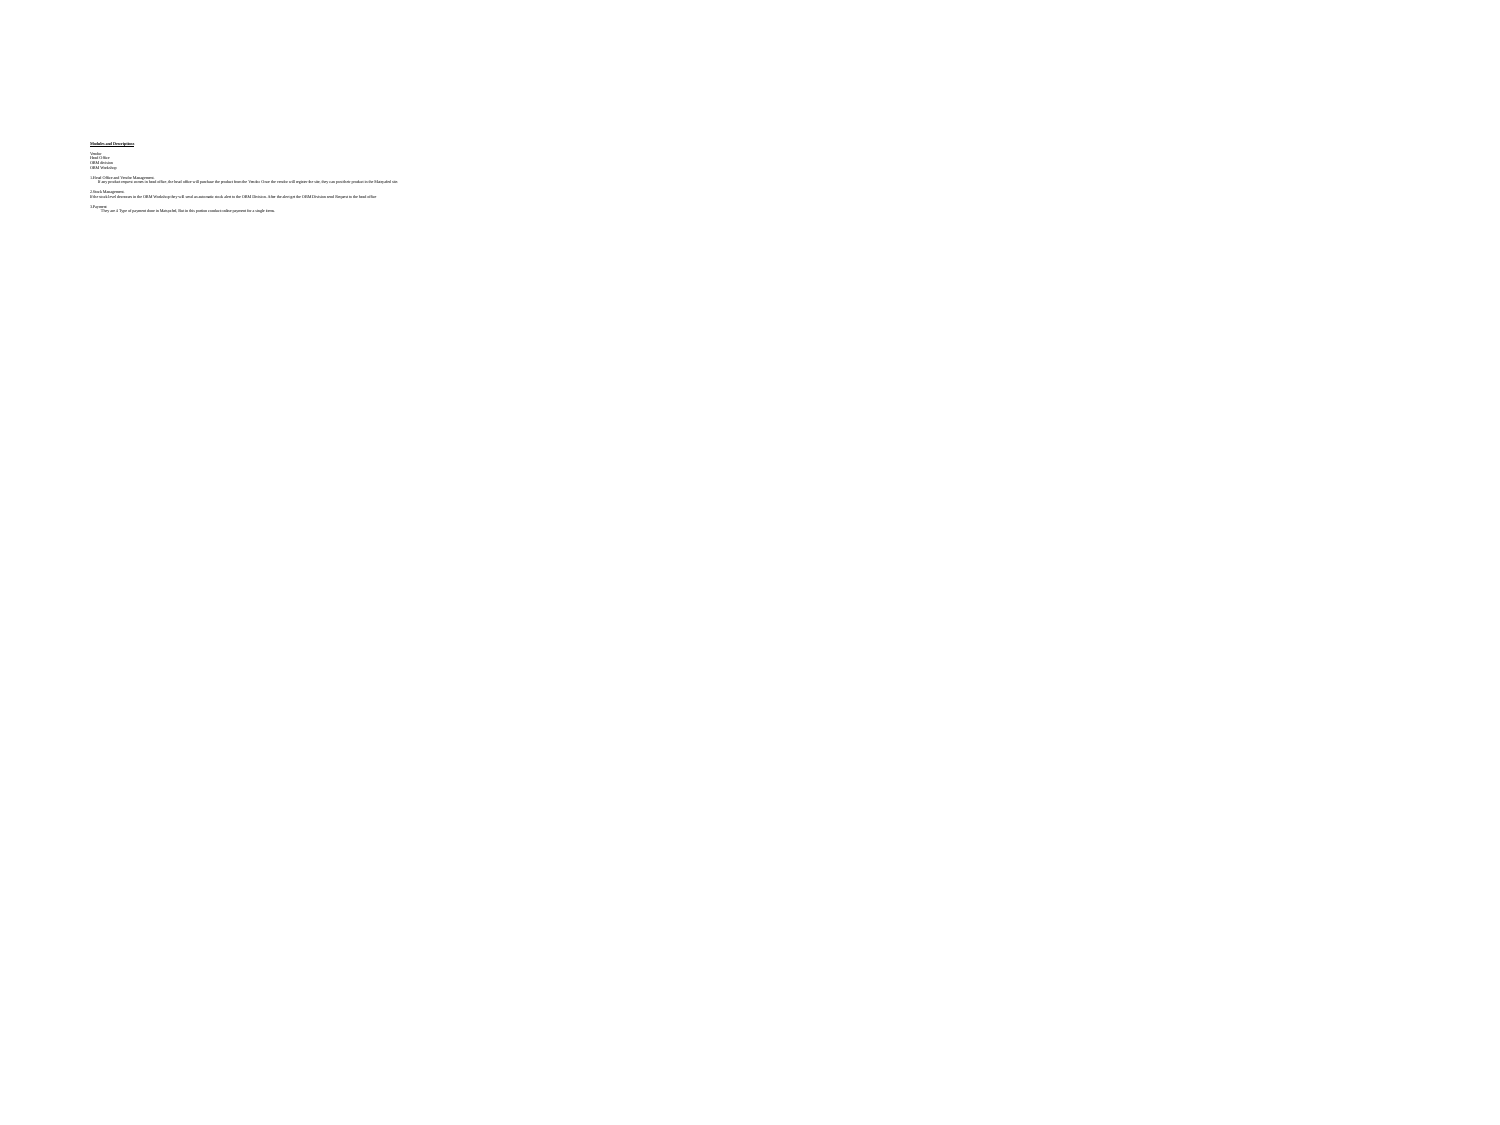

# Modules and Descriptions   Vendor Head Office OBM division OBM Workshop   1.Head Office and Vendor Management. If any product request comes in head office, the head office will purchase the product from the Vendor. Once the vendor will register the site, they can post their product in the Matsyafed site. 2.Stock Management. If the stock level decreases in the OBM Workshop they will send an automatic stock alert to the OBM Division. After the alert get the OBM Division send Request to the head office 3.Payment They are 4 Type of payment done in Matsyafed, But in this portion conduct online payment for a single items.